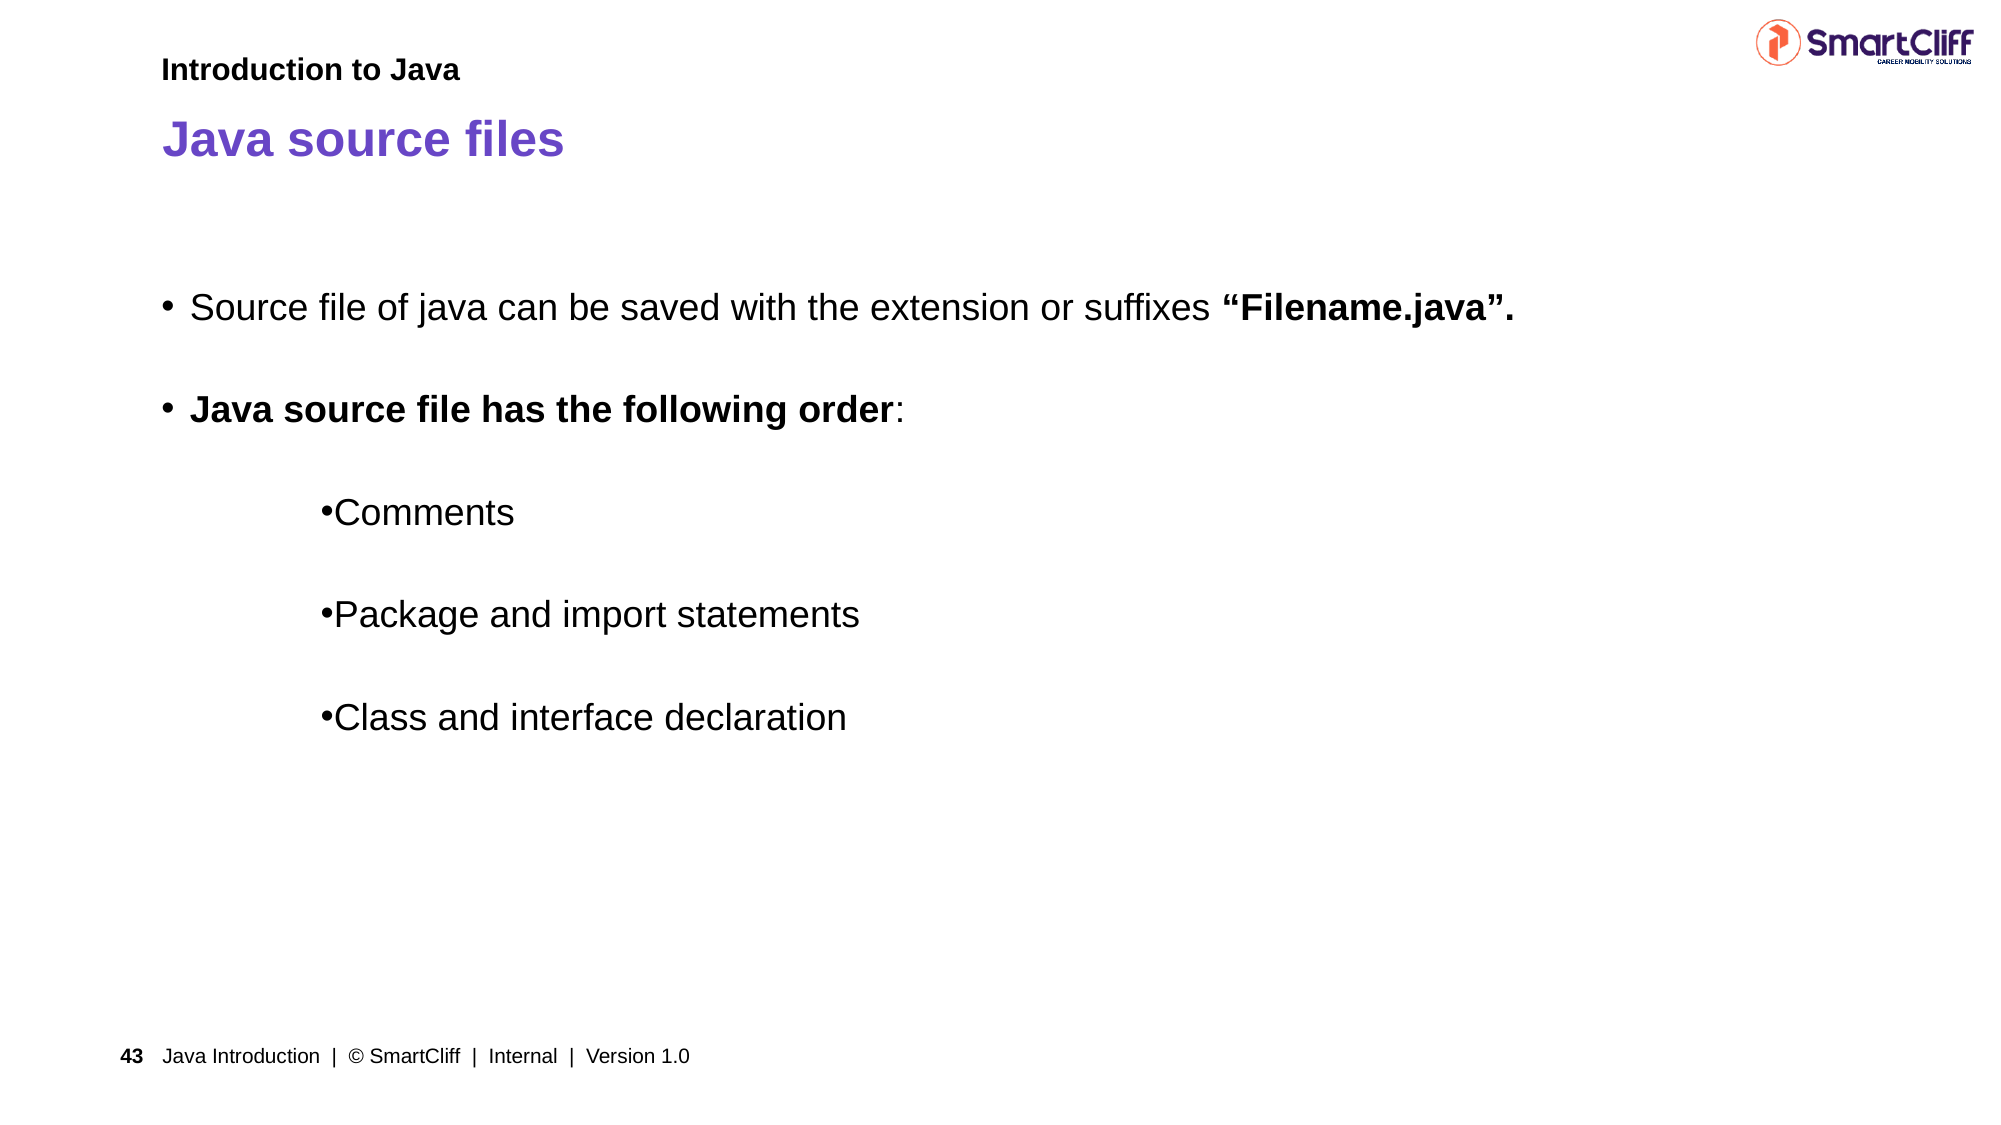

Introduction to Java
# Java source files
Source file of java can be saved with the extension or suffixes “Filename.java”.
Java source file has the following order:
Comments
Package and import statements
Class and interface declaration

Java Introduction  |  © SmartCliff  |  Internal  |  Version 1.0
43